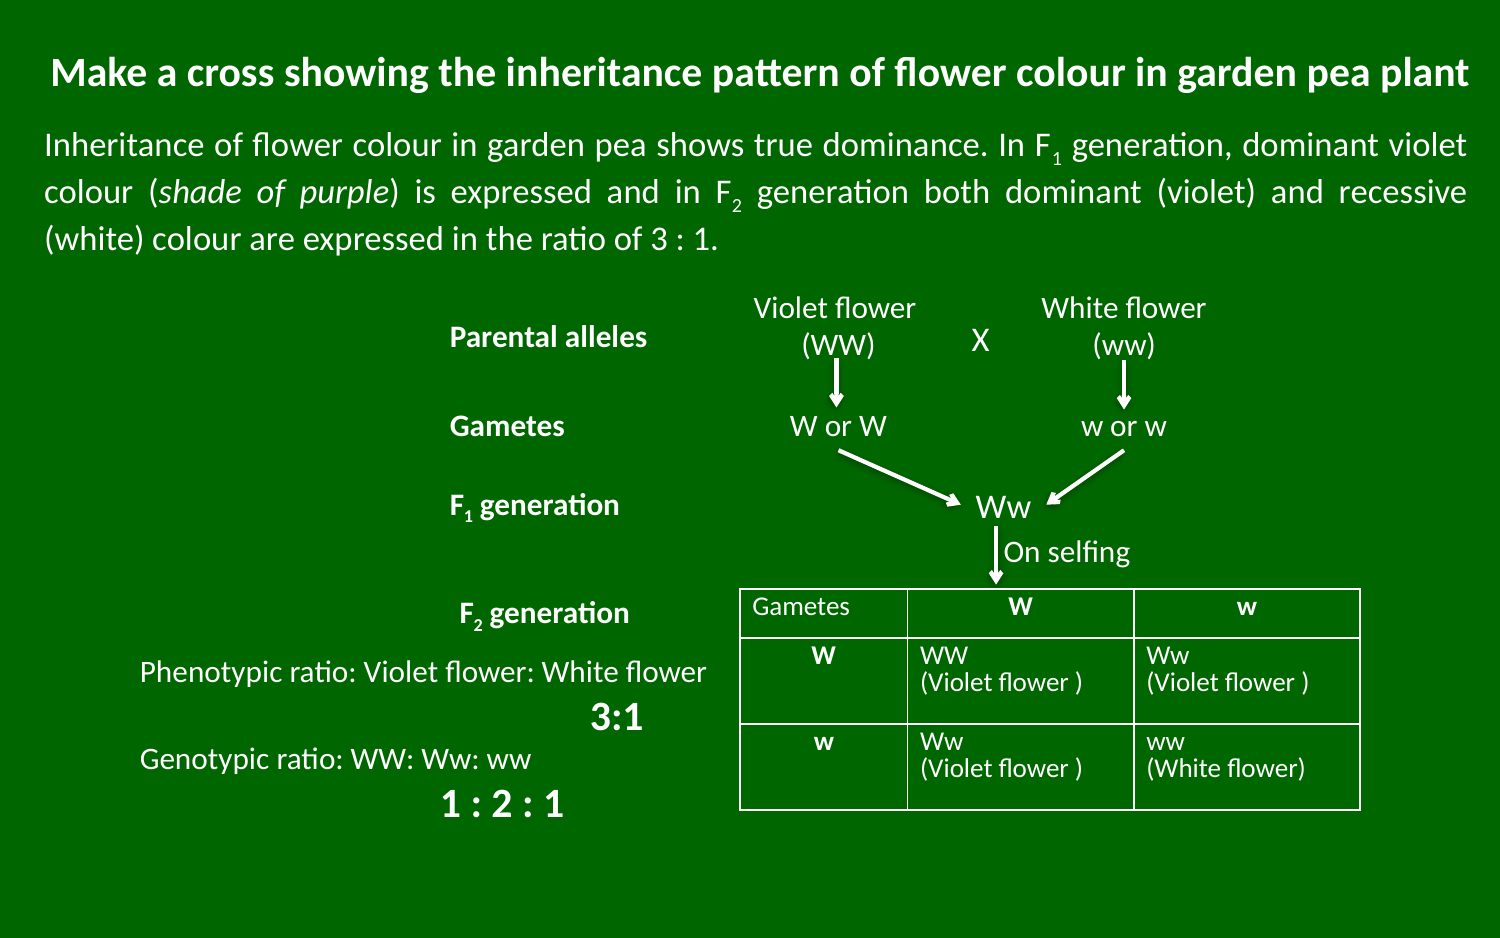

# Make a cross showing the inheritance pattern of flower colour in garden pea plant
Inheritance of flower colour in garden pea shows true dominance. In F1 generation, dominant violet colour (shade of purple) is expressed and in F2 generation both dominant (violet) and recessive (white) colour are expressed in the ratio of 3 : 1.
Violet flower
(WW)
White flower
(ww)
X
Parental alleles
Gametes

W or W
w or w
F1 generation
Ww
On selfing
F2 generation
| Gametes | W | w |
| --- | --- | --- |
| W | WW (Violet flower ) | Ww (Violet flower ) |
| w | Ww (Violet flower ) | ww (White flower) |
Phenotypic ratio: Violet flower: White flower
			3:1
Genotypic ratio: WW: Ww: ww
		1 : 2 : 1